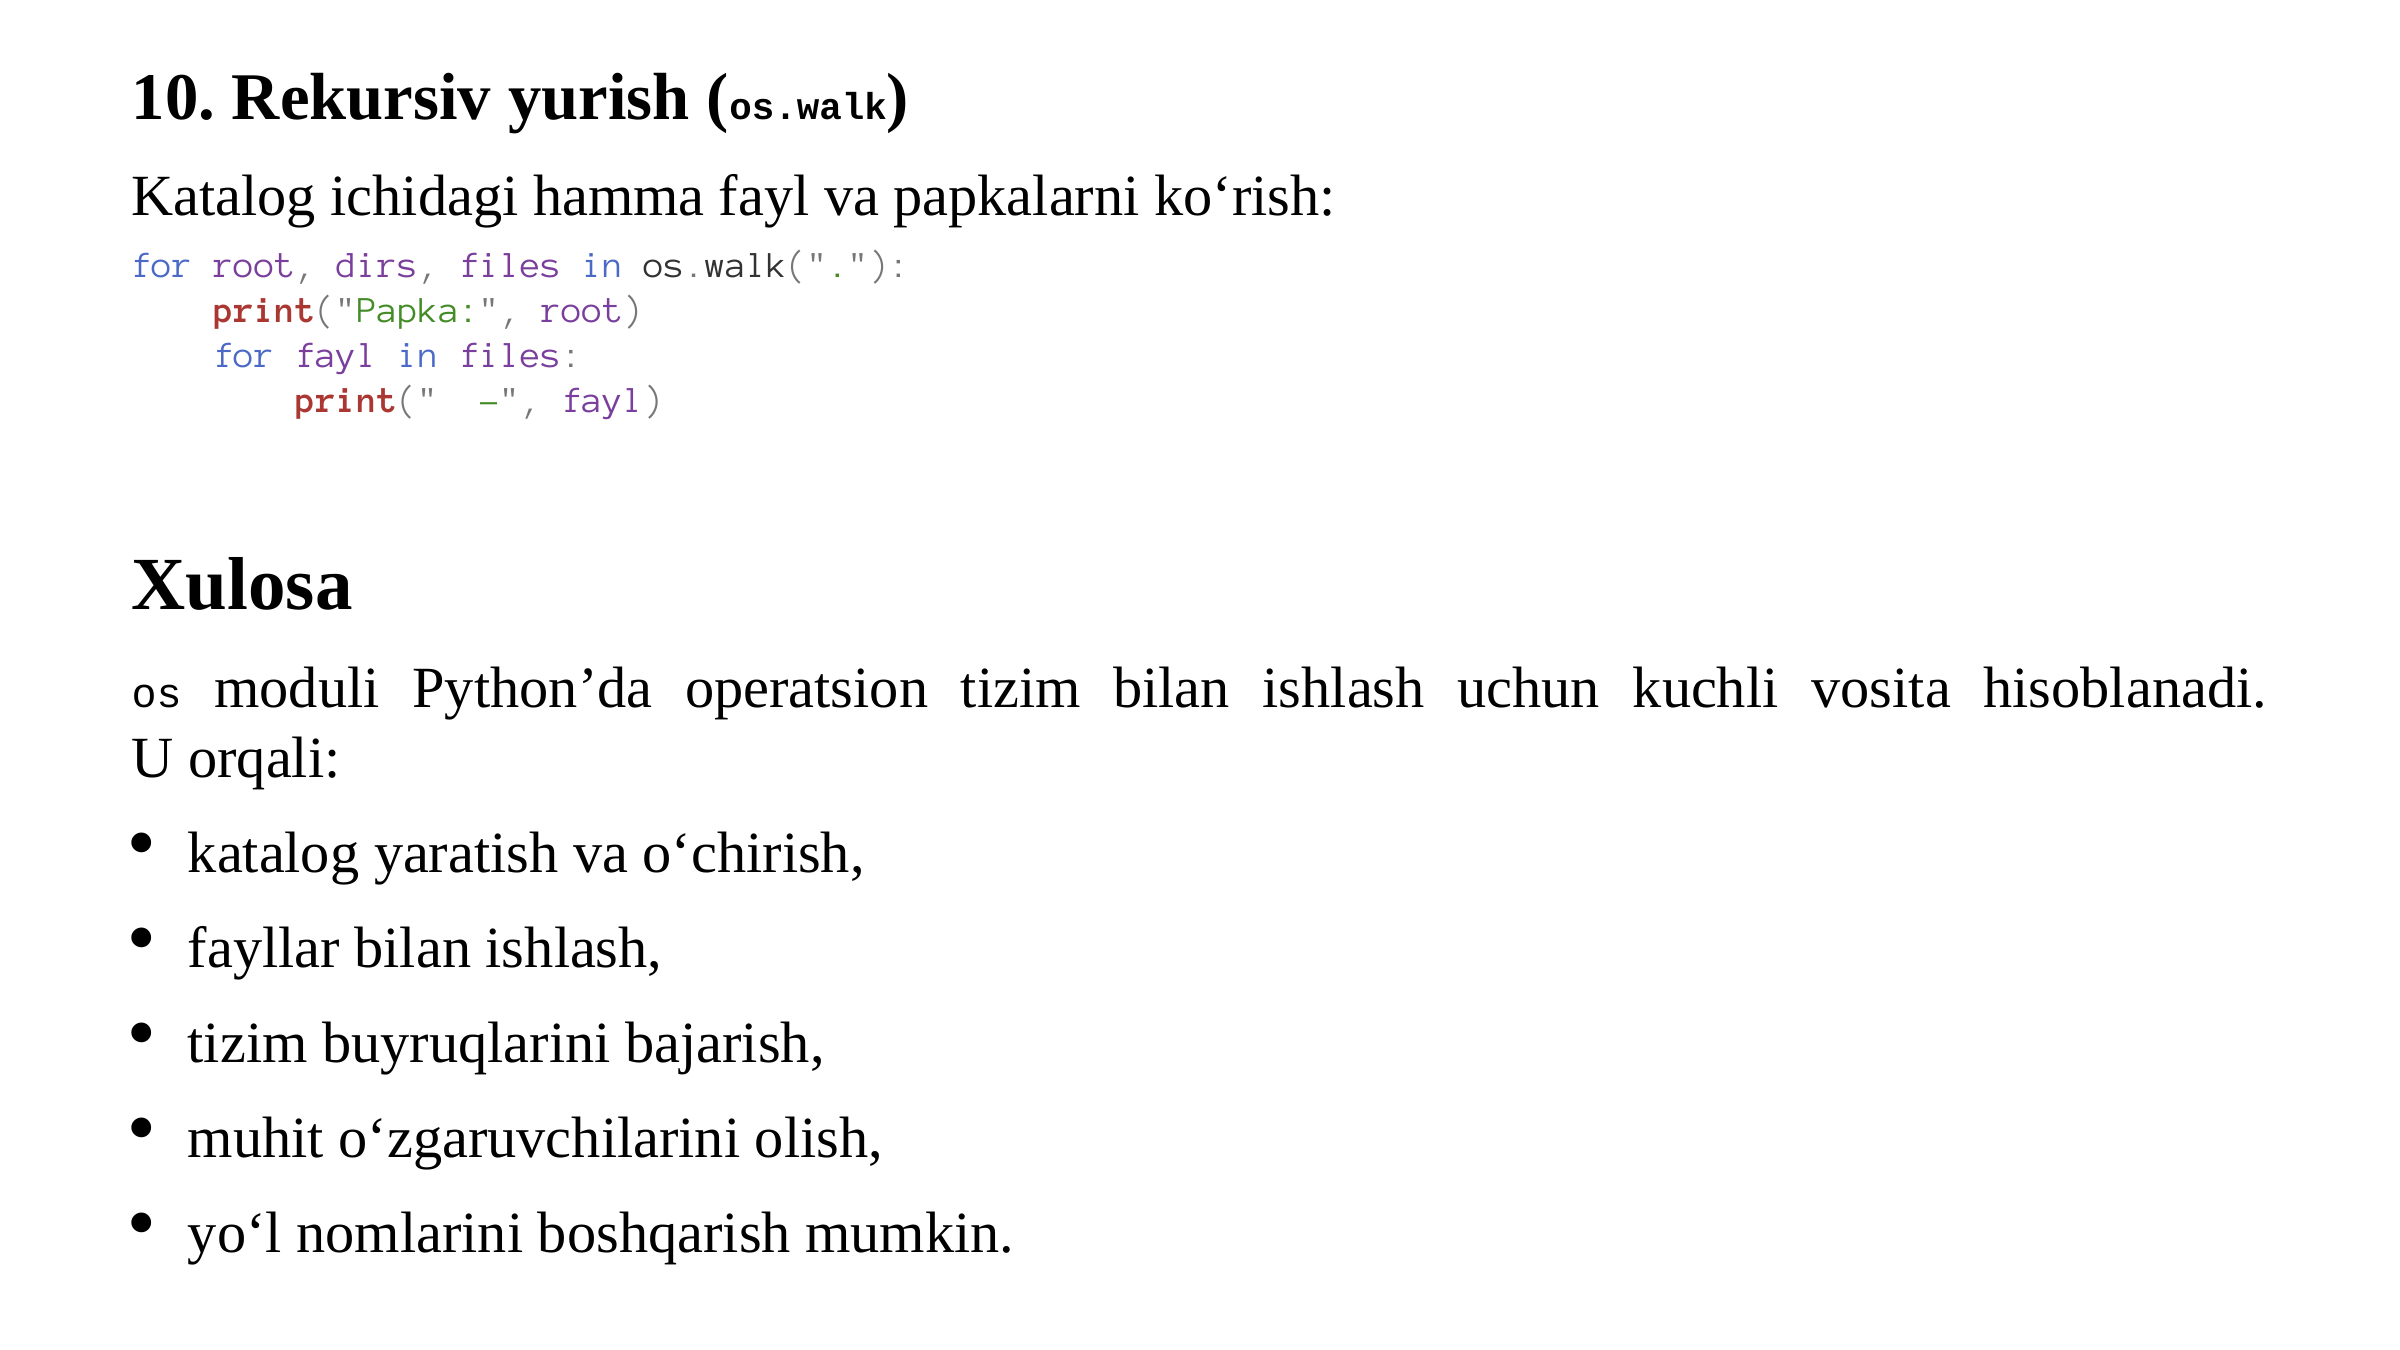

10. Rekursiv yurish (os.walk)
Katalog ichidagi hamma fayl va papkalarni ko‘rish:
for root, dirs, files in os.walk("."):
    print("Papka:", root)
    for fayl in files:
        print("  -", fayl)
Xulosa
os moduli Python’da operatsion tizim bilan ishlash uchun kuchli vosita hisoblanadi.
U orqali:
katalog yaratish va o‘chirish,
fayllar bilan ishlash,
tizim buyruqlarini bajarish,
muhit o‘zgaruvchilarini olish,
yo‘l nomlarini boshqarish mumkin.